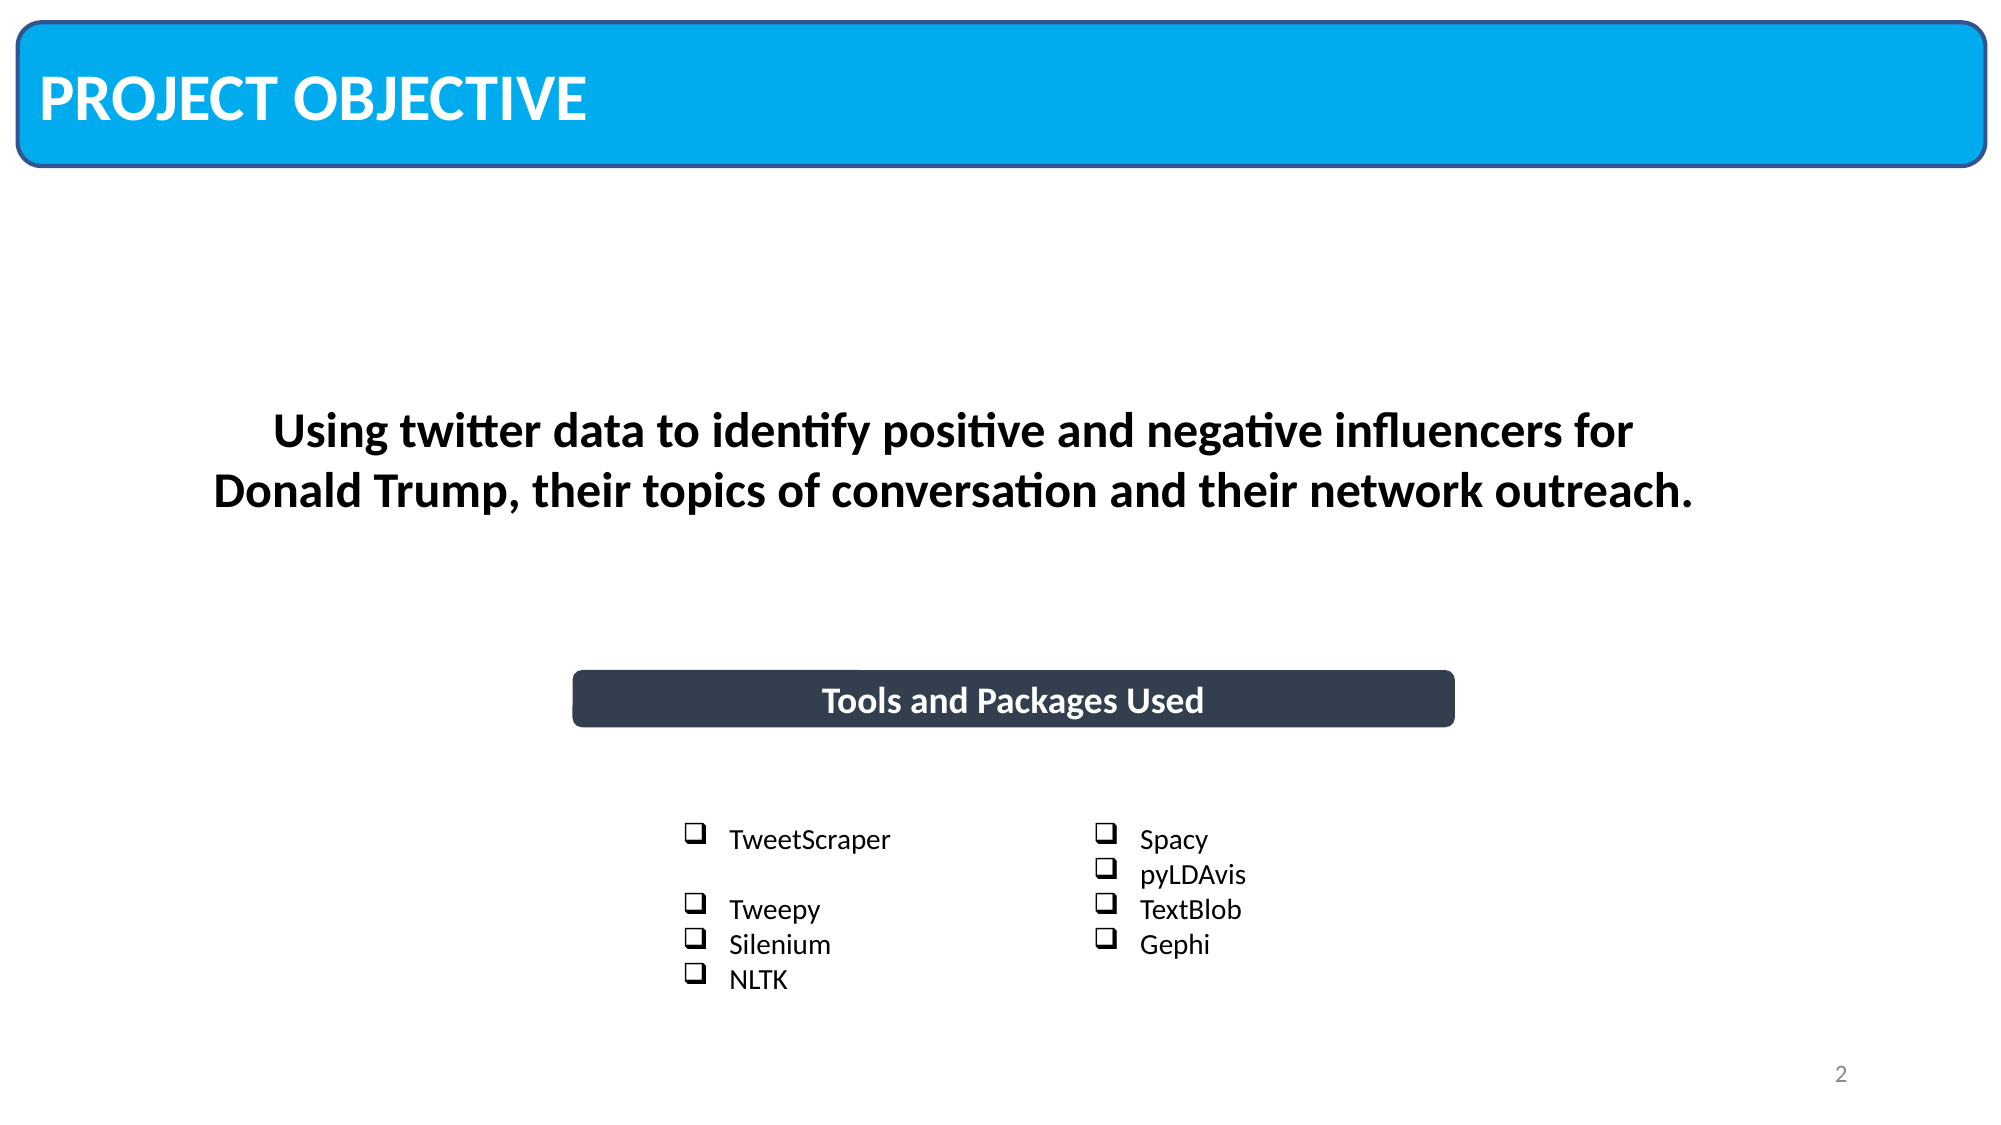

PROJECT OBJECTIVE
Using twitter data to identify positive and negative influencers for Donald Trump, their topics of conversation and their network outreach.
Tools and Packages Used

TweetScraper
Tweepy
Silenium
NLTK

Spacy
pyLDAvis
TextBlob
Gephi

2